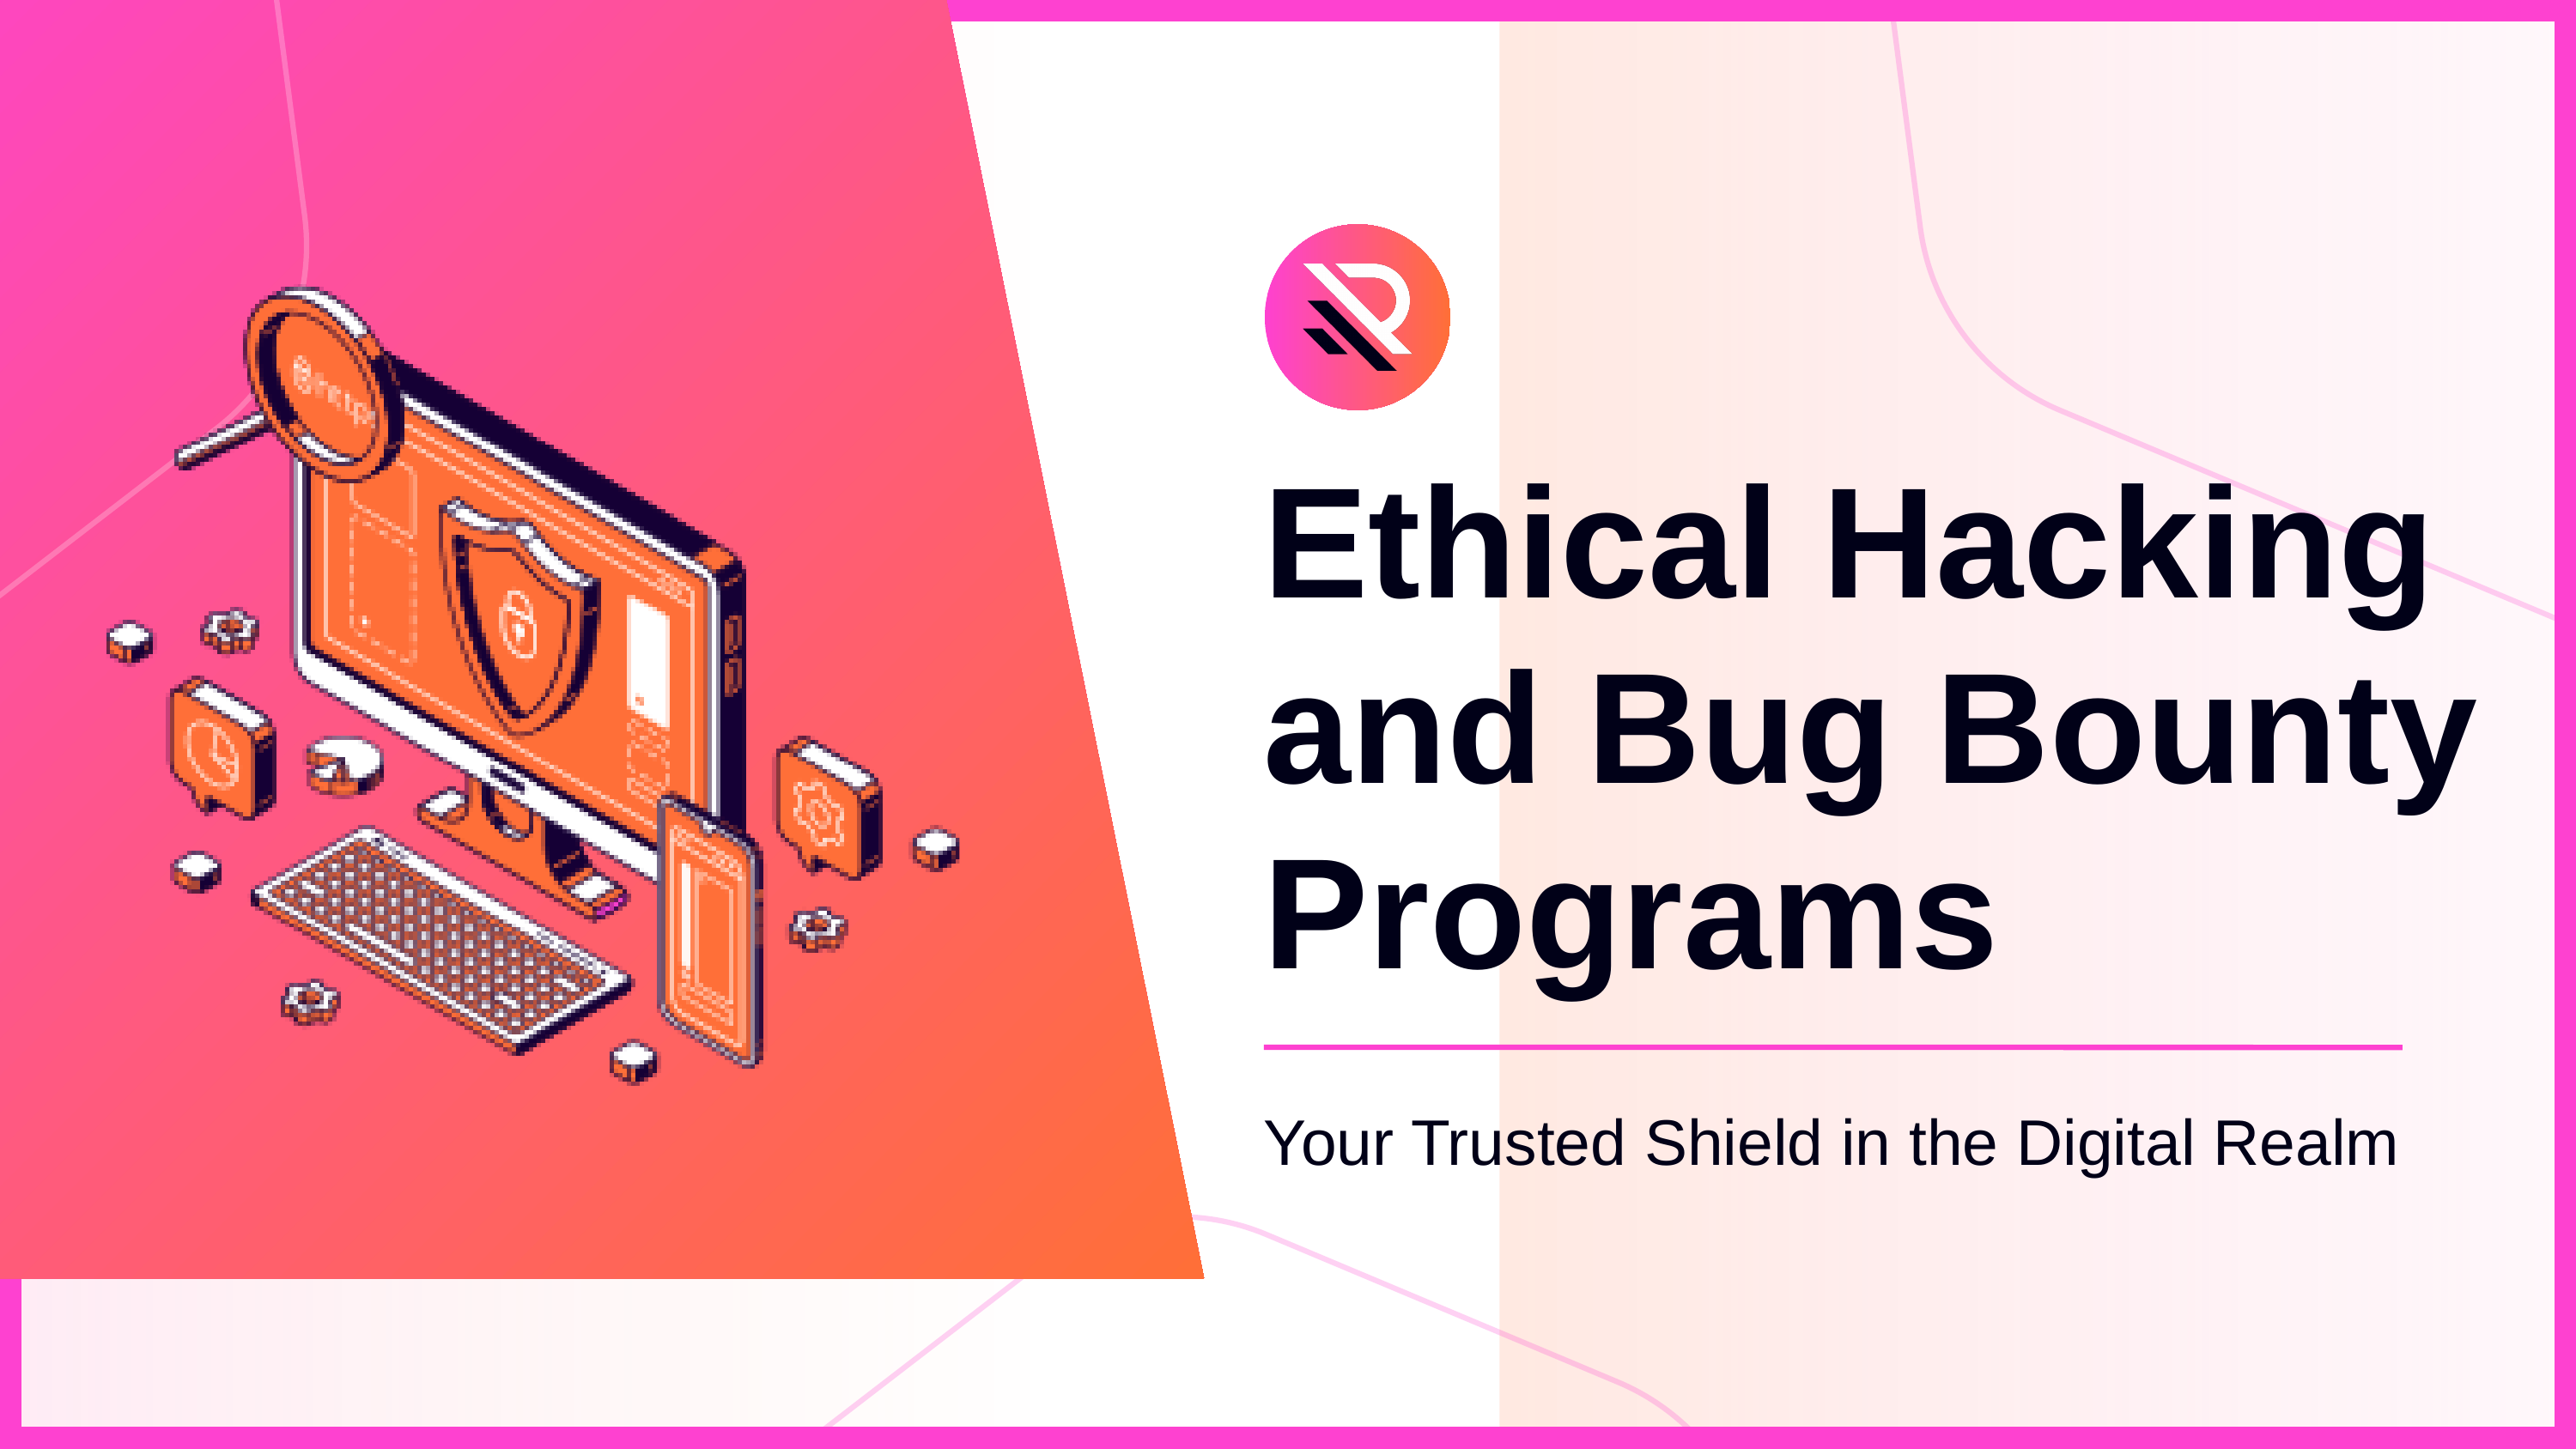

Ethical Hacking and Bug Bounty Programs

Your Trusted Shield in the Digital Realm